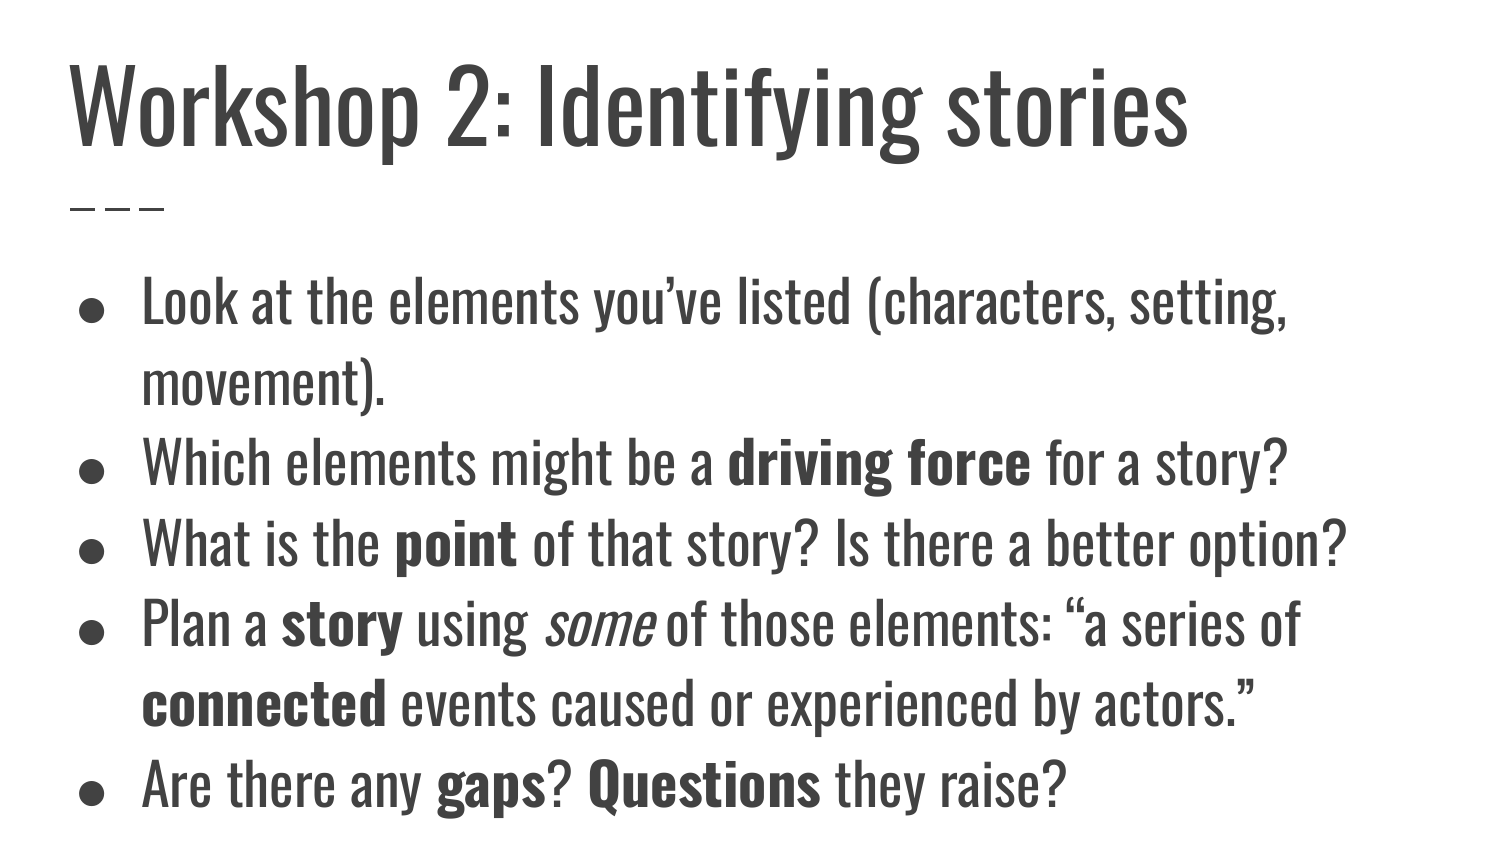

# Workshop 2: Identifying stories
Look at the elements you’ve listed (characters, setting, movement).
Which elements might be a driving force for a story?
What is the point of that story? Is there a better option?
Plan a story using some of those elements: “a series of connected events caused or experienced by actors.”
Are there any gaps? Questions they raise?